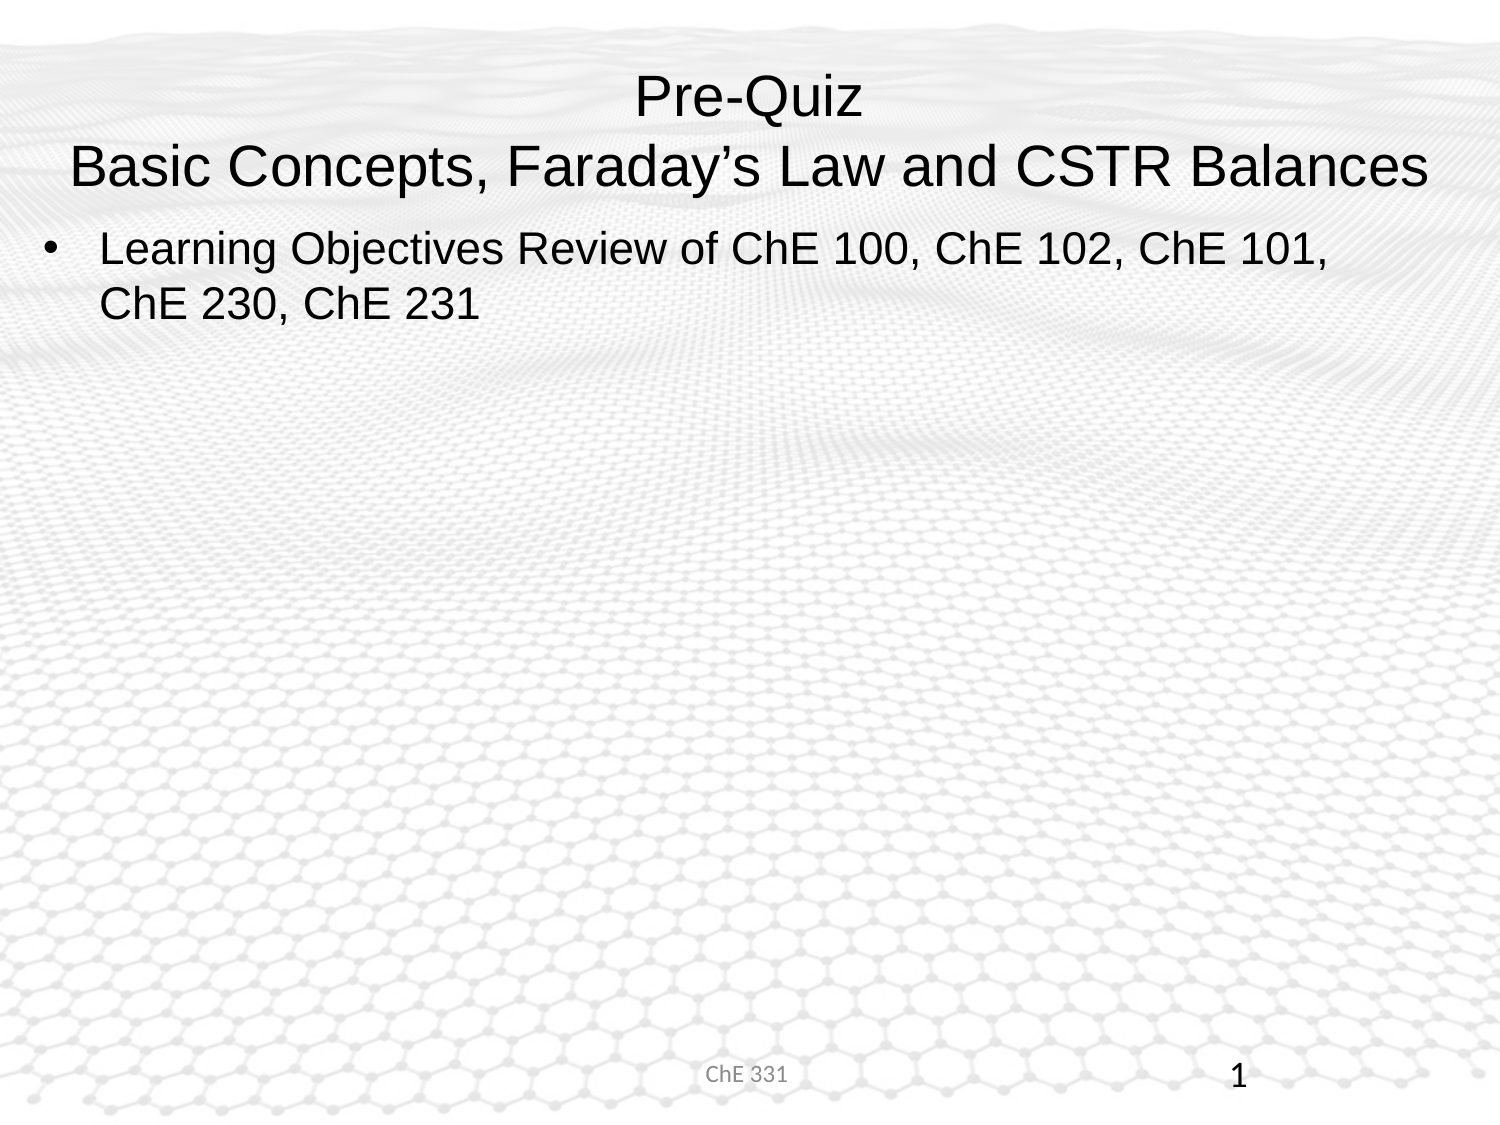

# Pre-Quiz Basic Concepts, Faraday’s Law and CSTR Balances
Learning Objectives Review of ChE 100, ChE 102, ChE 101, ChE 230, ChE 231

1
ChE 331